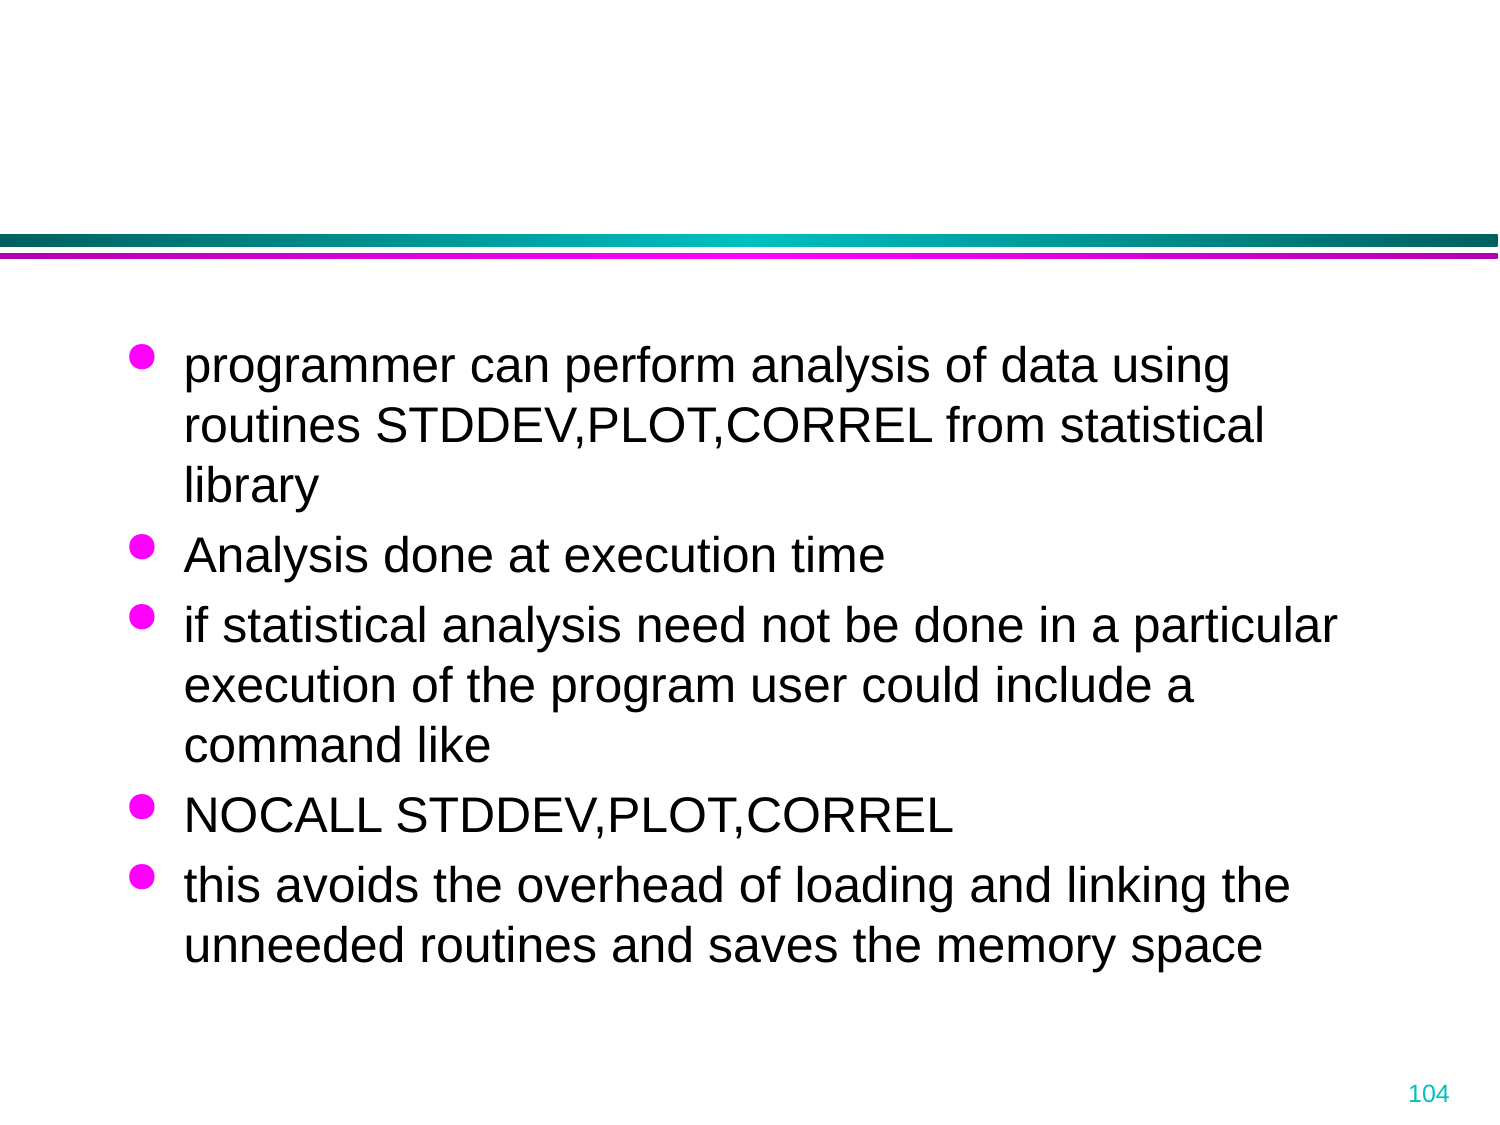

programmer can perform analysis of data using routines STDDEV,PLOT,CORREL from statistical library
Analysis done at execution time
if statistical analysis need not be done in a particular execution of the program user could include a command like
NOCALL STDDEV,PLOT,CORREL
this avoids the overhead of loading and linking the unneeded routines and saves the memory space